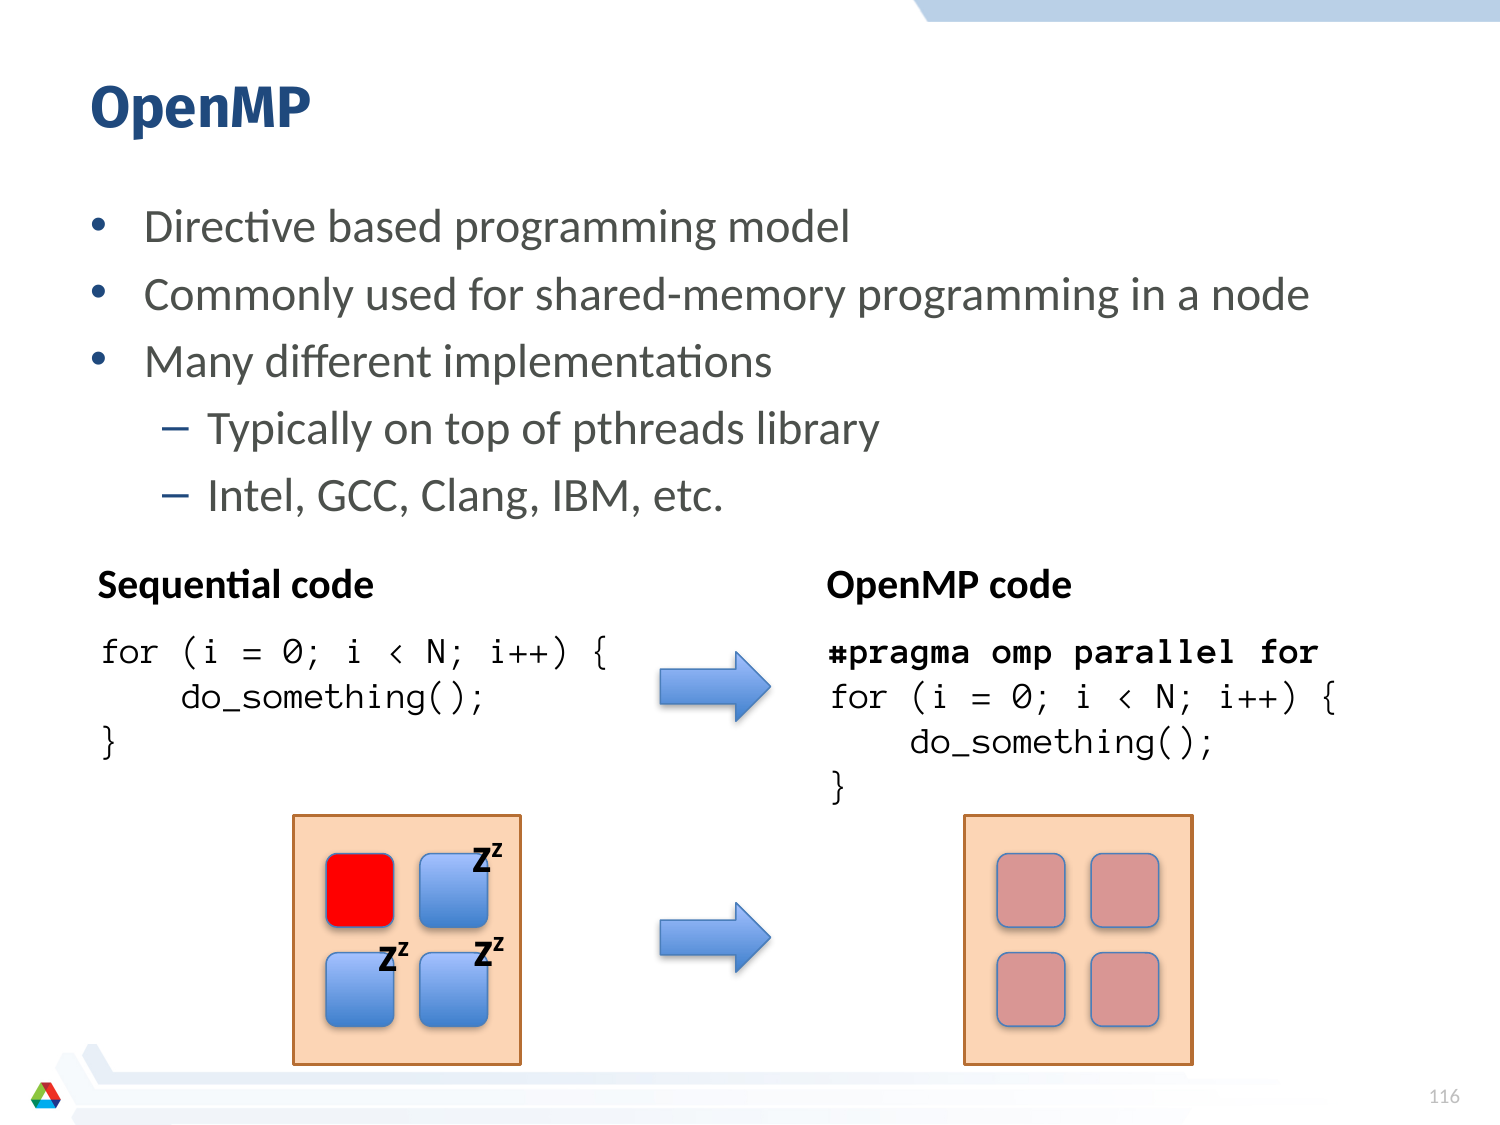

# OpenMP
Directive based programming model
Commonly used for shared-memory programming in a node
Many different implementations
Typically on top of pthreads library
Intel, GCC, Clang, IBM, etc.
Sequential code
OpenMP code
for (i = 0; i < N; i++) {
    do_something();
}
#pragma omp parallel for
for (i = 0; i < N; i++) {
    do_something();
}

zz

zz
zz
116